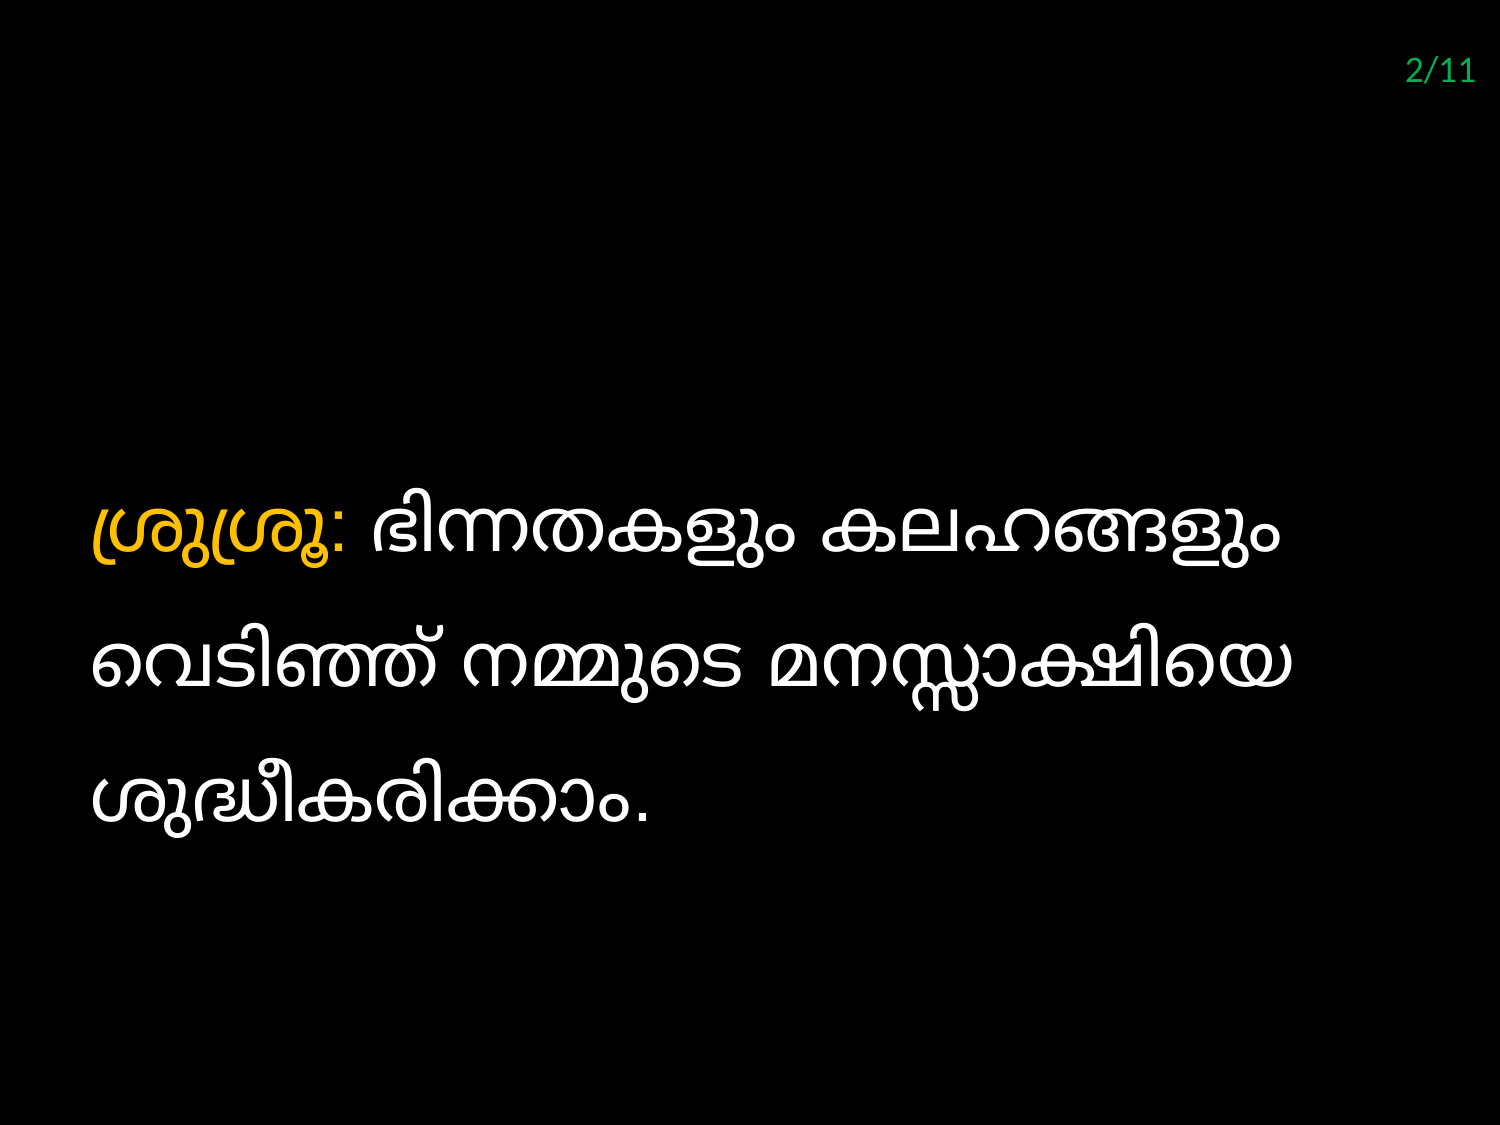

2/11
#
ശ്രുശ്രൂ: ഭിന്നതകളും കലഹങ്ങളും വെടിഞ്ഞ് നമ്മുടെ മനസ്സാക്ഷിയെ ശുദ്ധീകരിക്കാം.